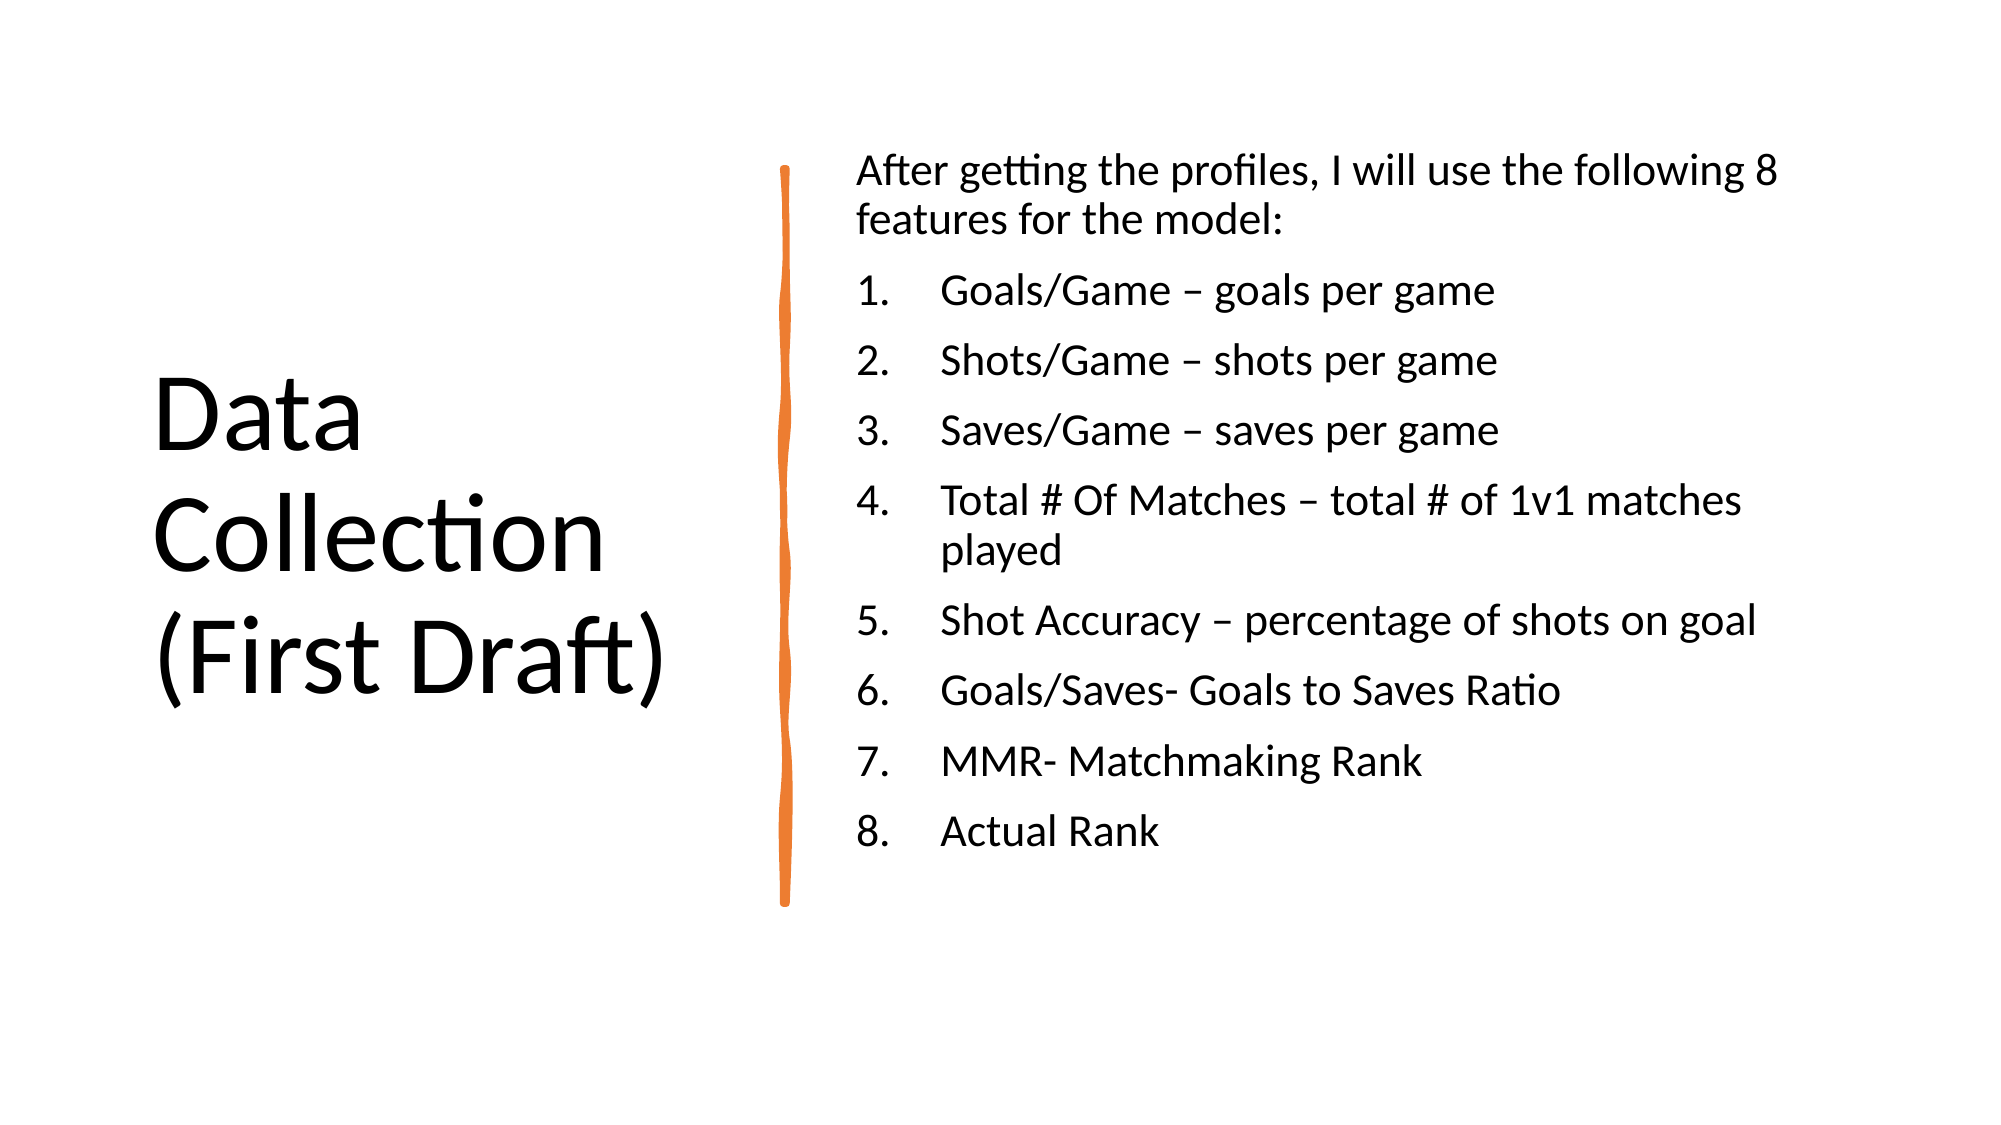

# Data Collection (First Draft)
After getting the profiles, I will use the following 8 features for the model:
Goals/Game – goals per game
Shots/Game – shots per game
Saves/Game – saves per game
Total # Of Matches – total # of 1v1 matches played
Shot Accuracy – percentage of shots on goal
Goals/Saves- Goals to Saves Ratio
MMR- Matchmaking Rank
Actual Rank